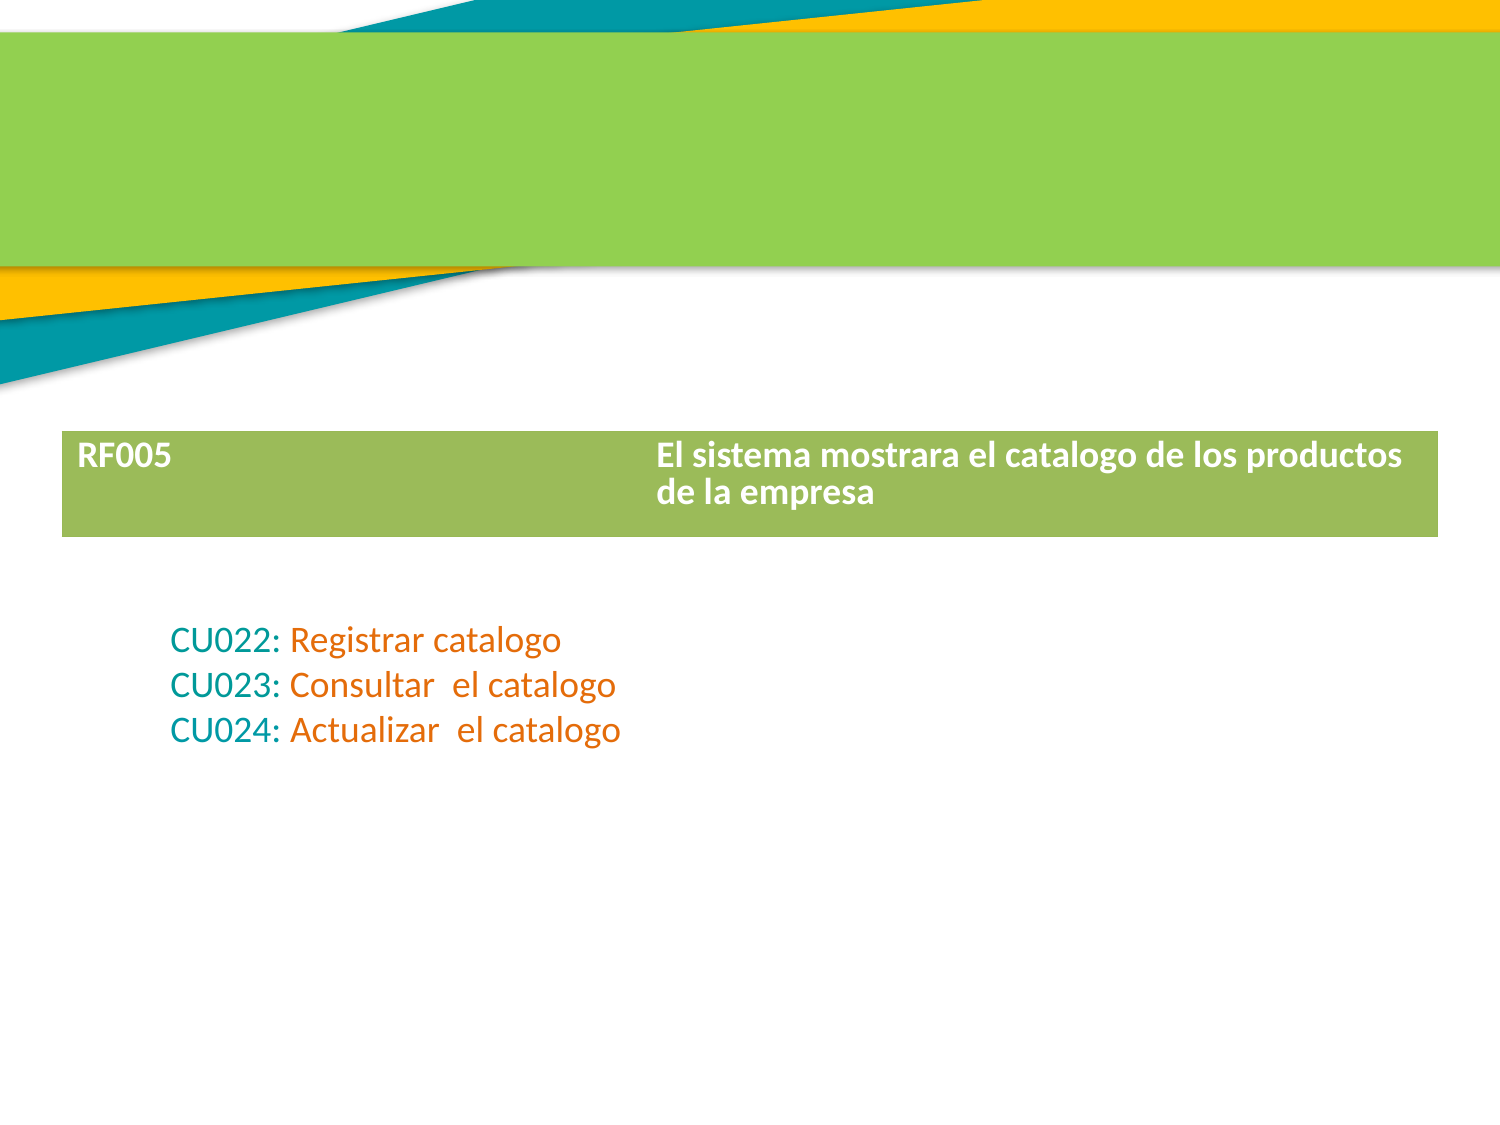

| RF005 | El sistema mostrara el catalogo de los productos de la empresa |
| --- | --- |
CU022: Registrar catalogo
CU023: Consultar  el catalogo
CU024: Actualizar  el catalogo